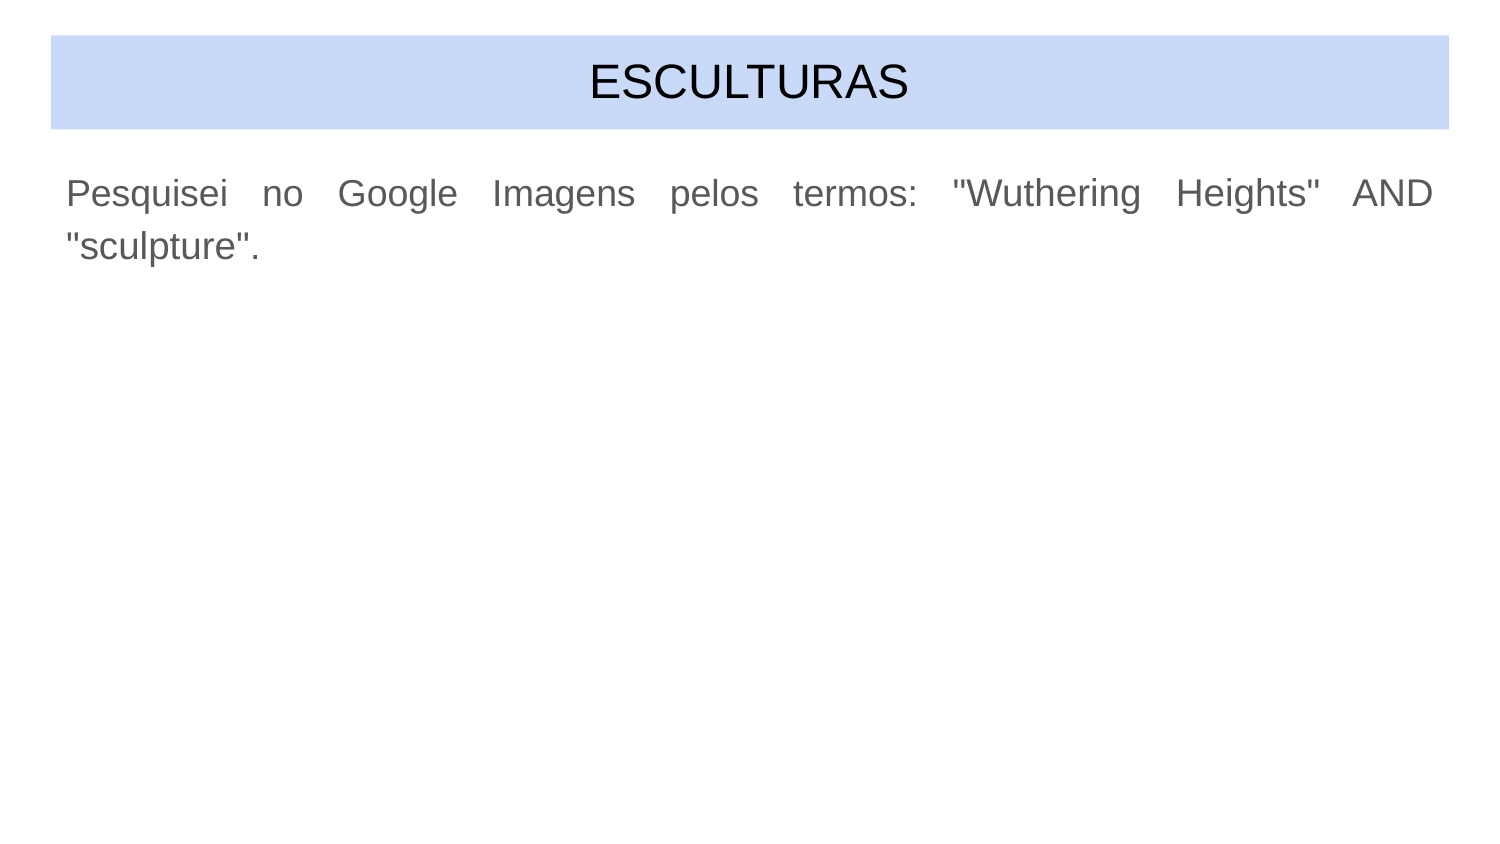

# ESCULTURAS
Pesquisei no Google Imagens pelos termos: "Wuthering Heights" AND "sculpture".